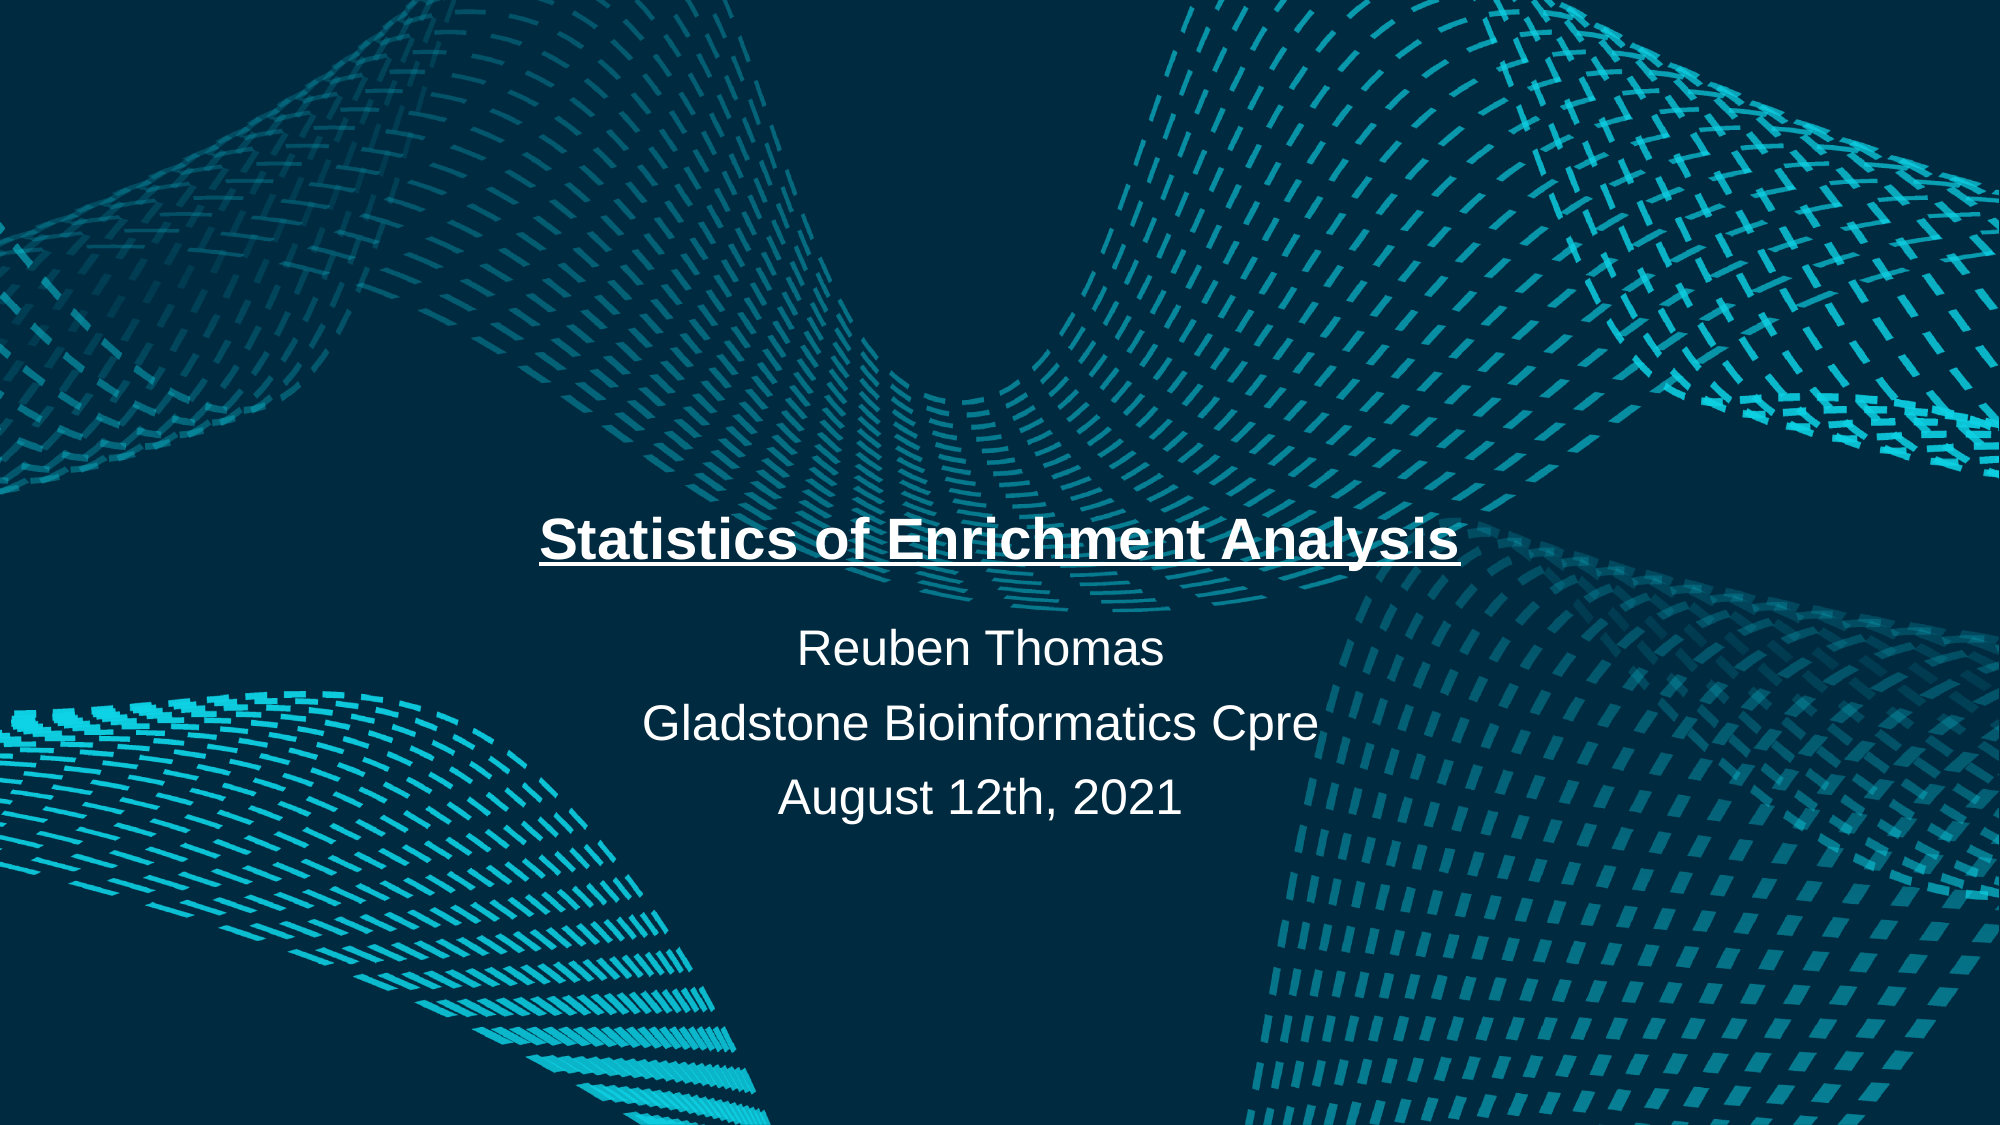

# Statistics of Enrichment Analysis
Reuben Thomas
Gladstone Bioinformatics Cpre
August 12th, 2021